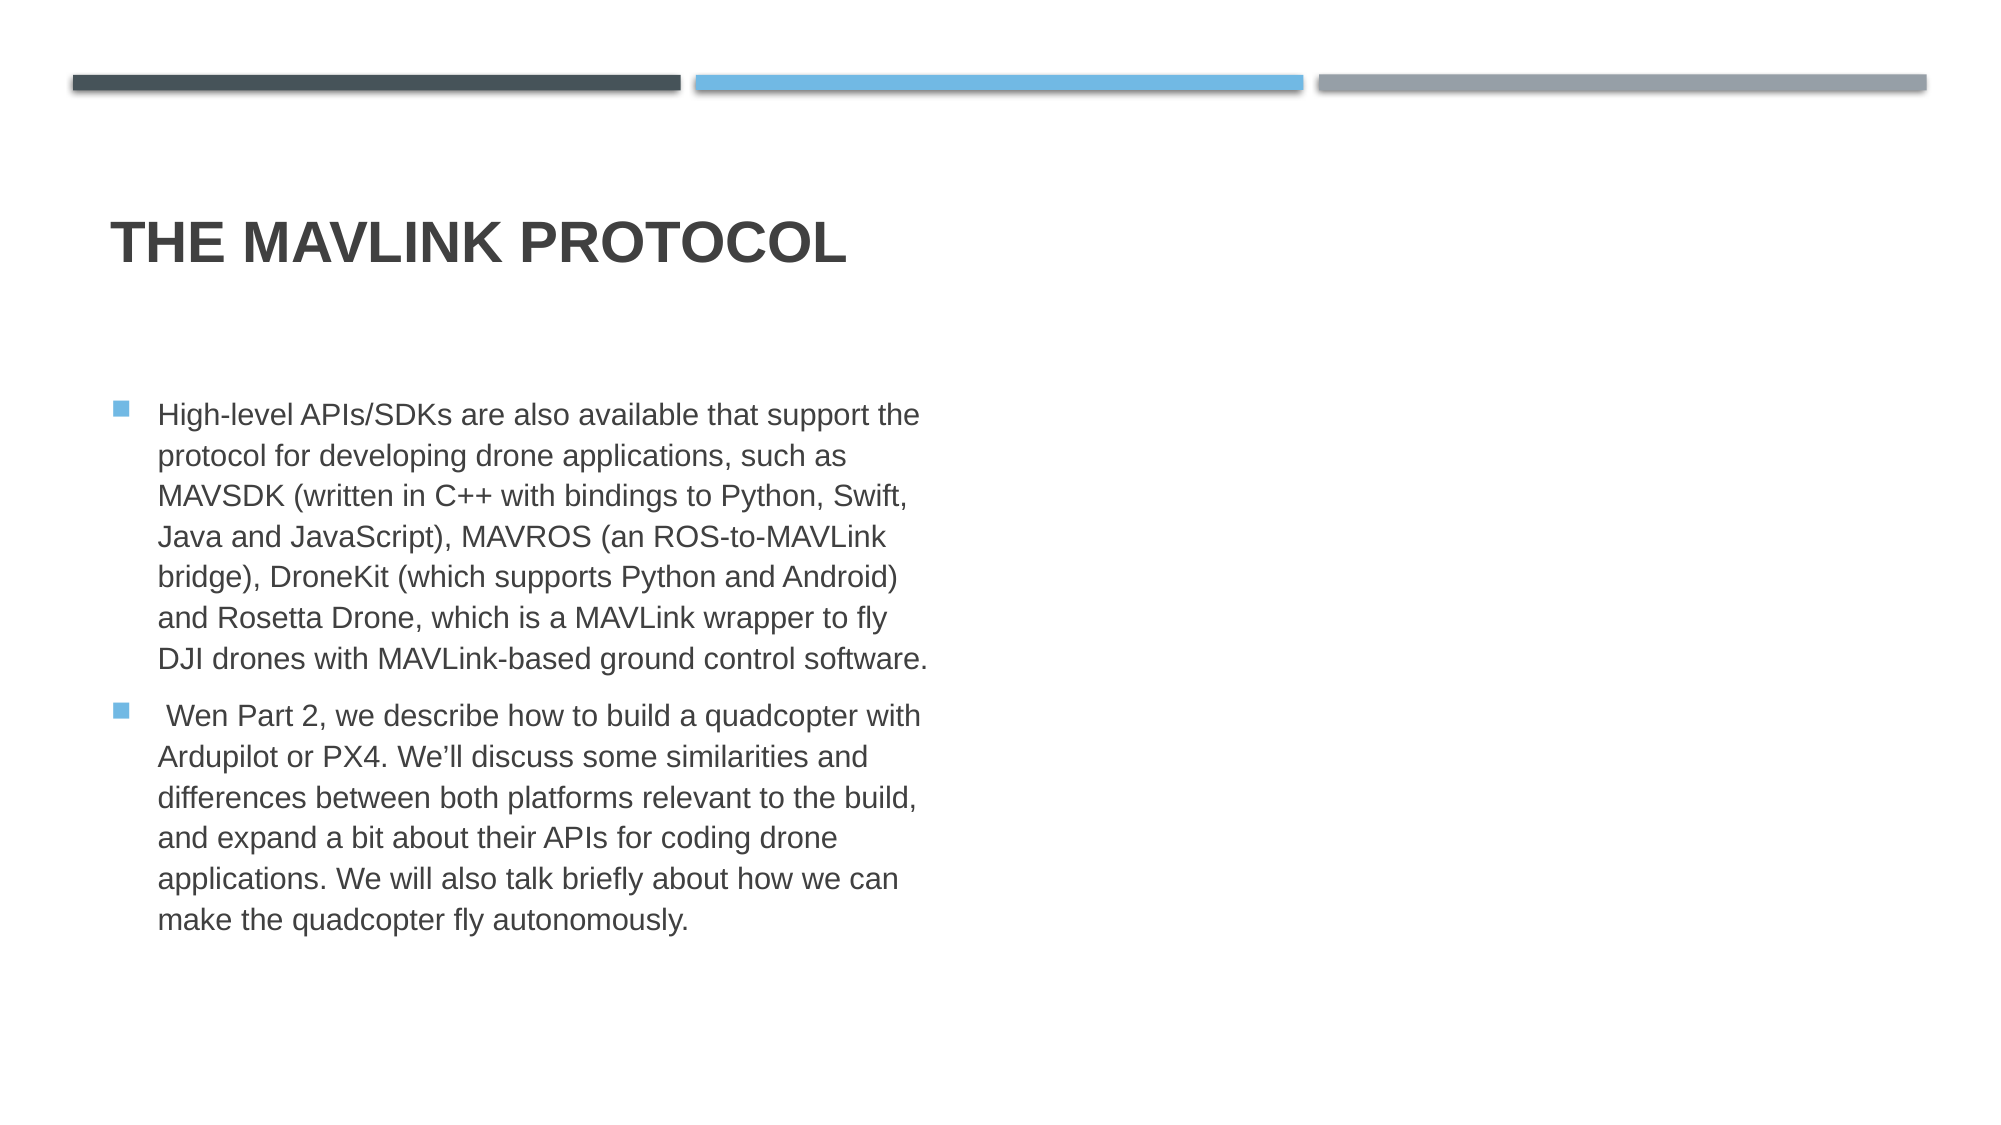

# THE MAVLINK PROTOCOL
High-level APIs/SDKs are also available that support the protocol for developing drone applications, such as MAVSDK (written in C++ with bindings to Python, Swift, Java and JavaScript), MAVROS (an ROS-to-MAVLink bridge), DroneKit (which supports Python and Android) and Rosetta Drone, which is a MAVLink wrapper to fly DJI drones with MAVLink-based ground control software.
 Wen Part 2, we describe how to build a quadcopter with Ardupilot or PX4. We’ll discuss some similarities and differences between both platforms relevant to the build, and expand a bit about their APIs for coding drone applications. We will also talk briefly about how we can make the quadcopter fly autonomously.